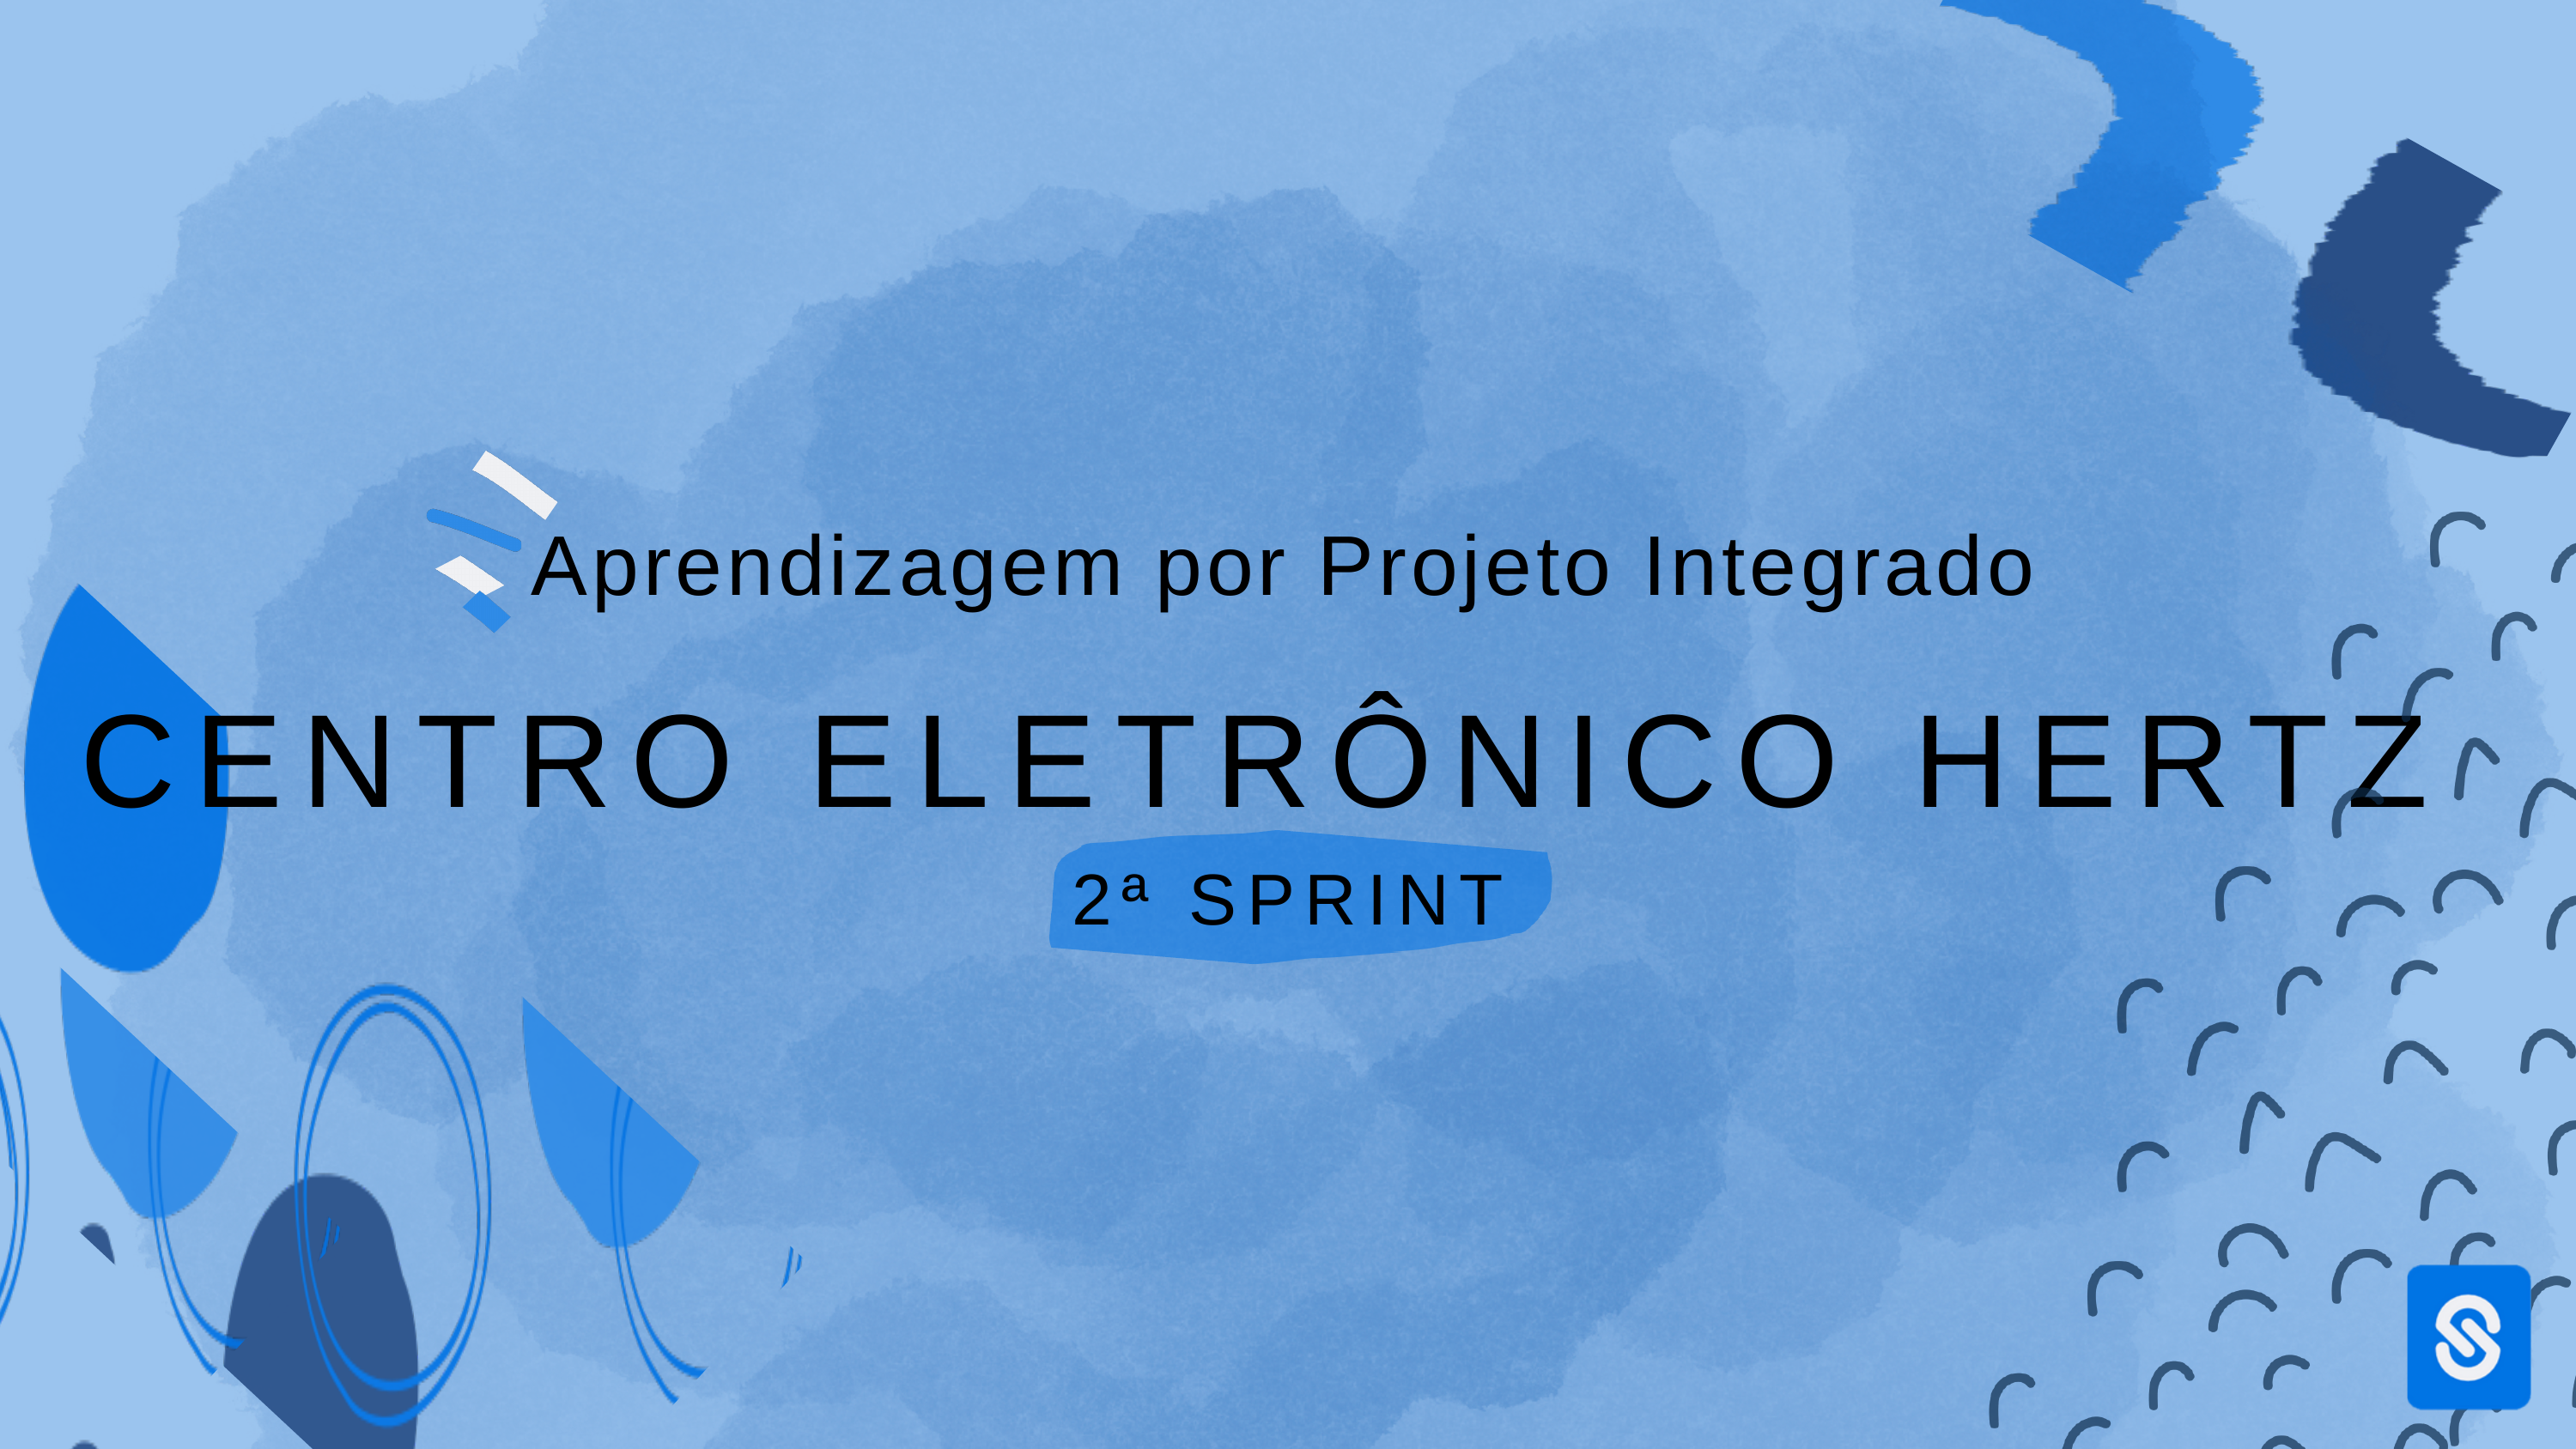

Aprendizagem por Projeto Integrado

CENTRO ELETRÔNICO HERTZ

2ª SPRINT